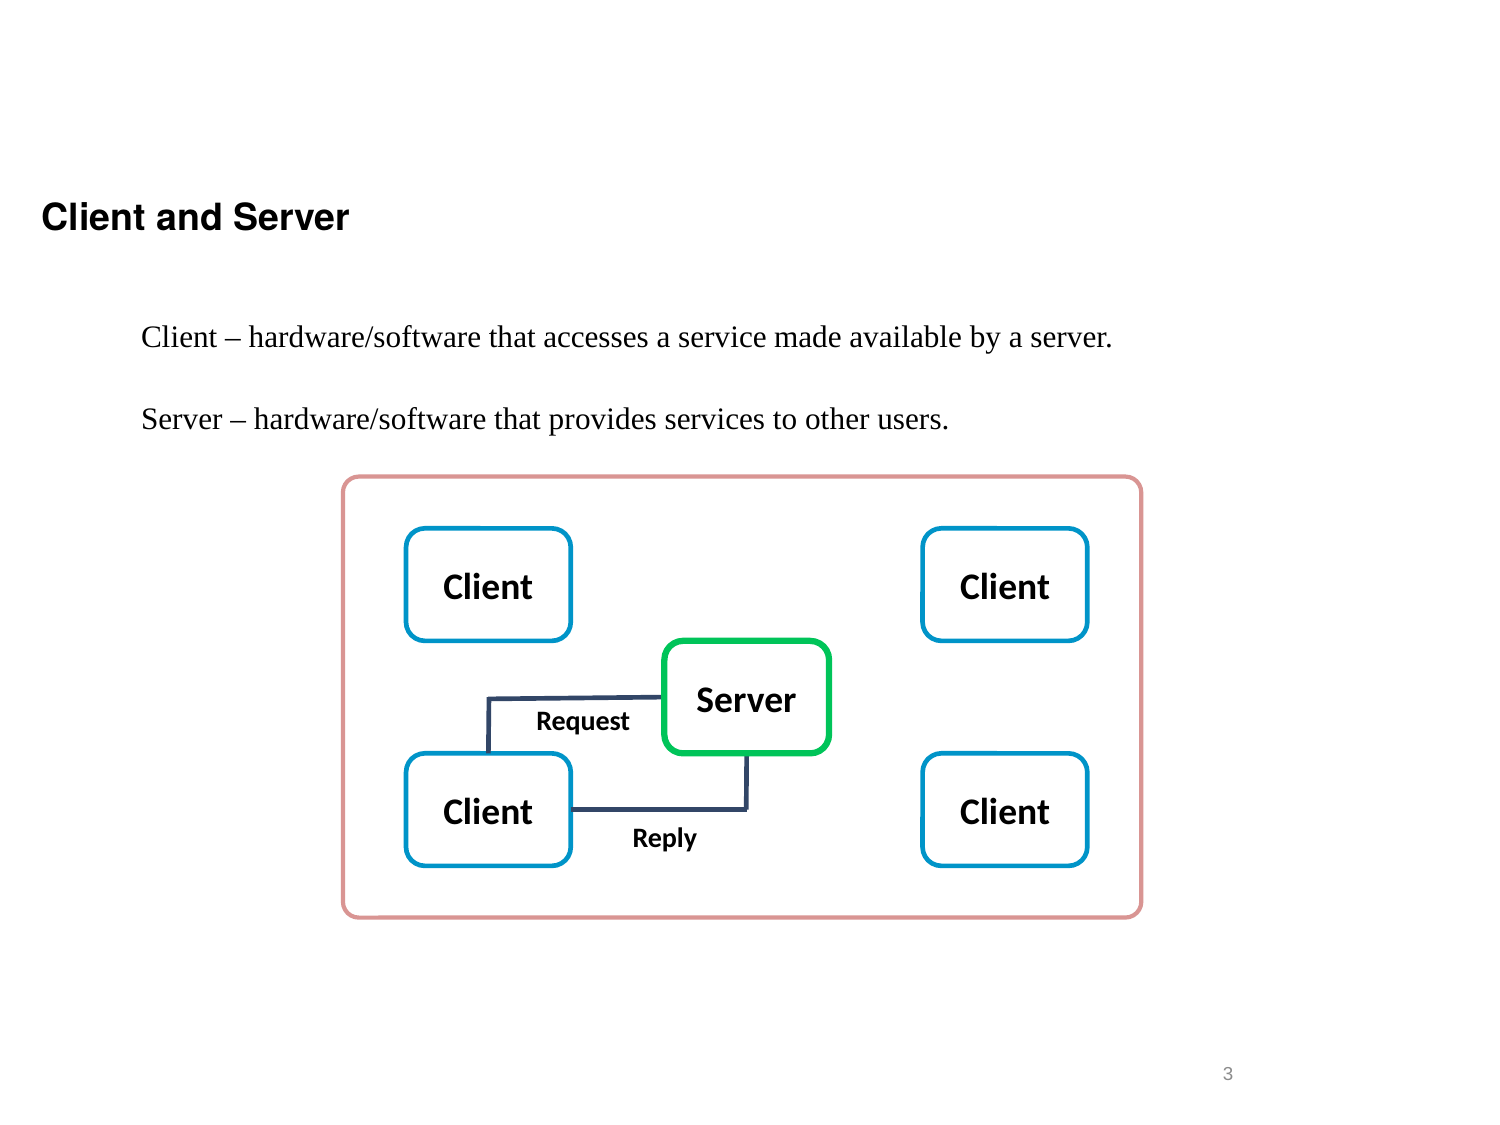

Client and Server

Client – hardware/software that accesses a service made available by a server.

Server – hardware/software that provides services to other users.

Client
Client
Server
Request
Client
Client
Reply
3